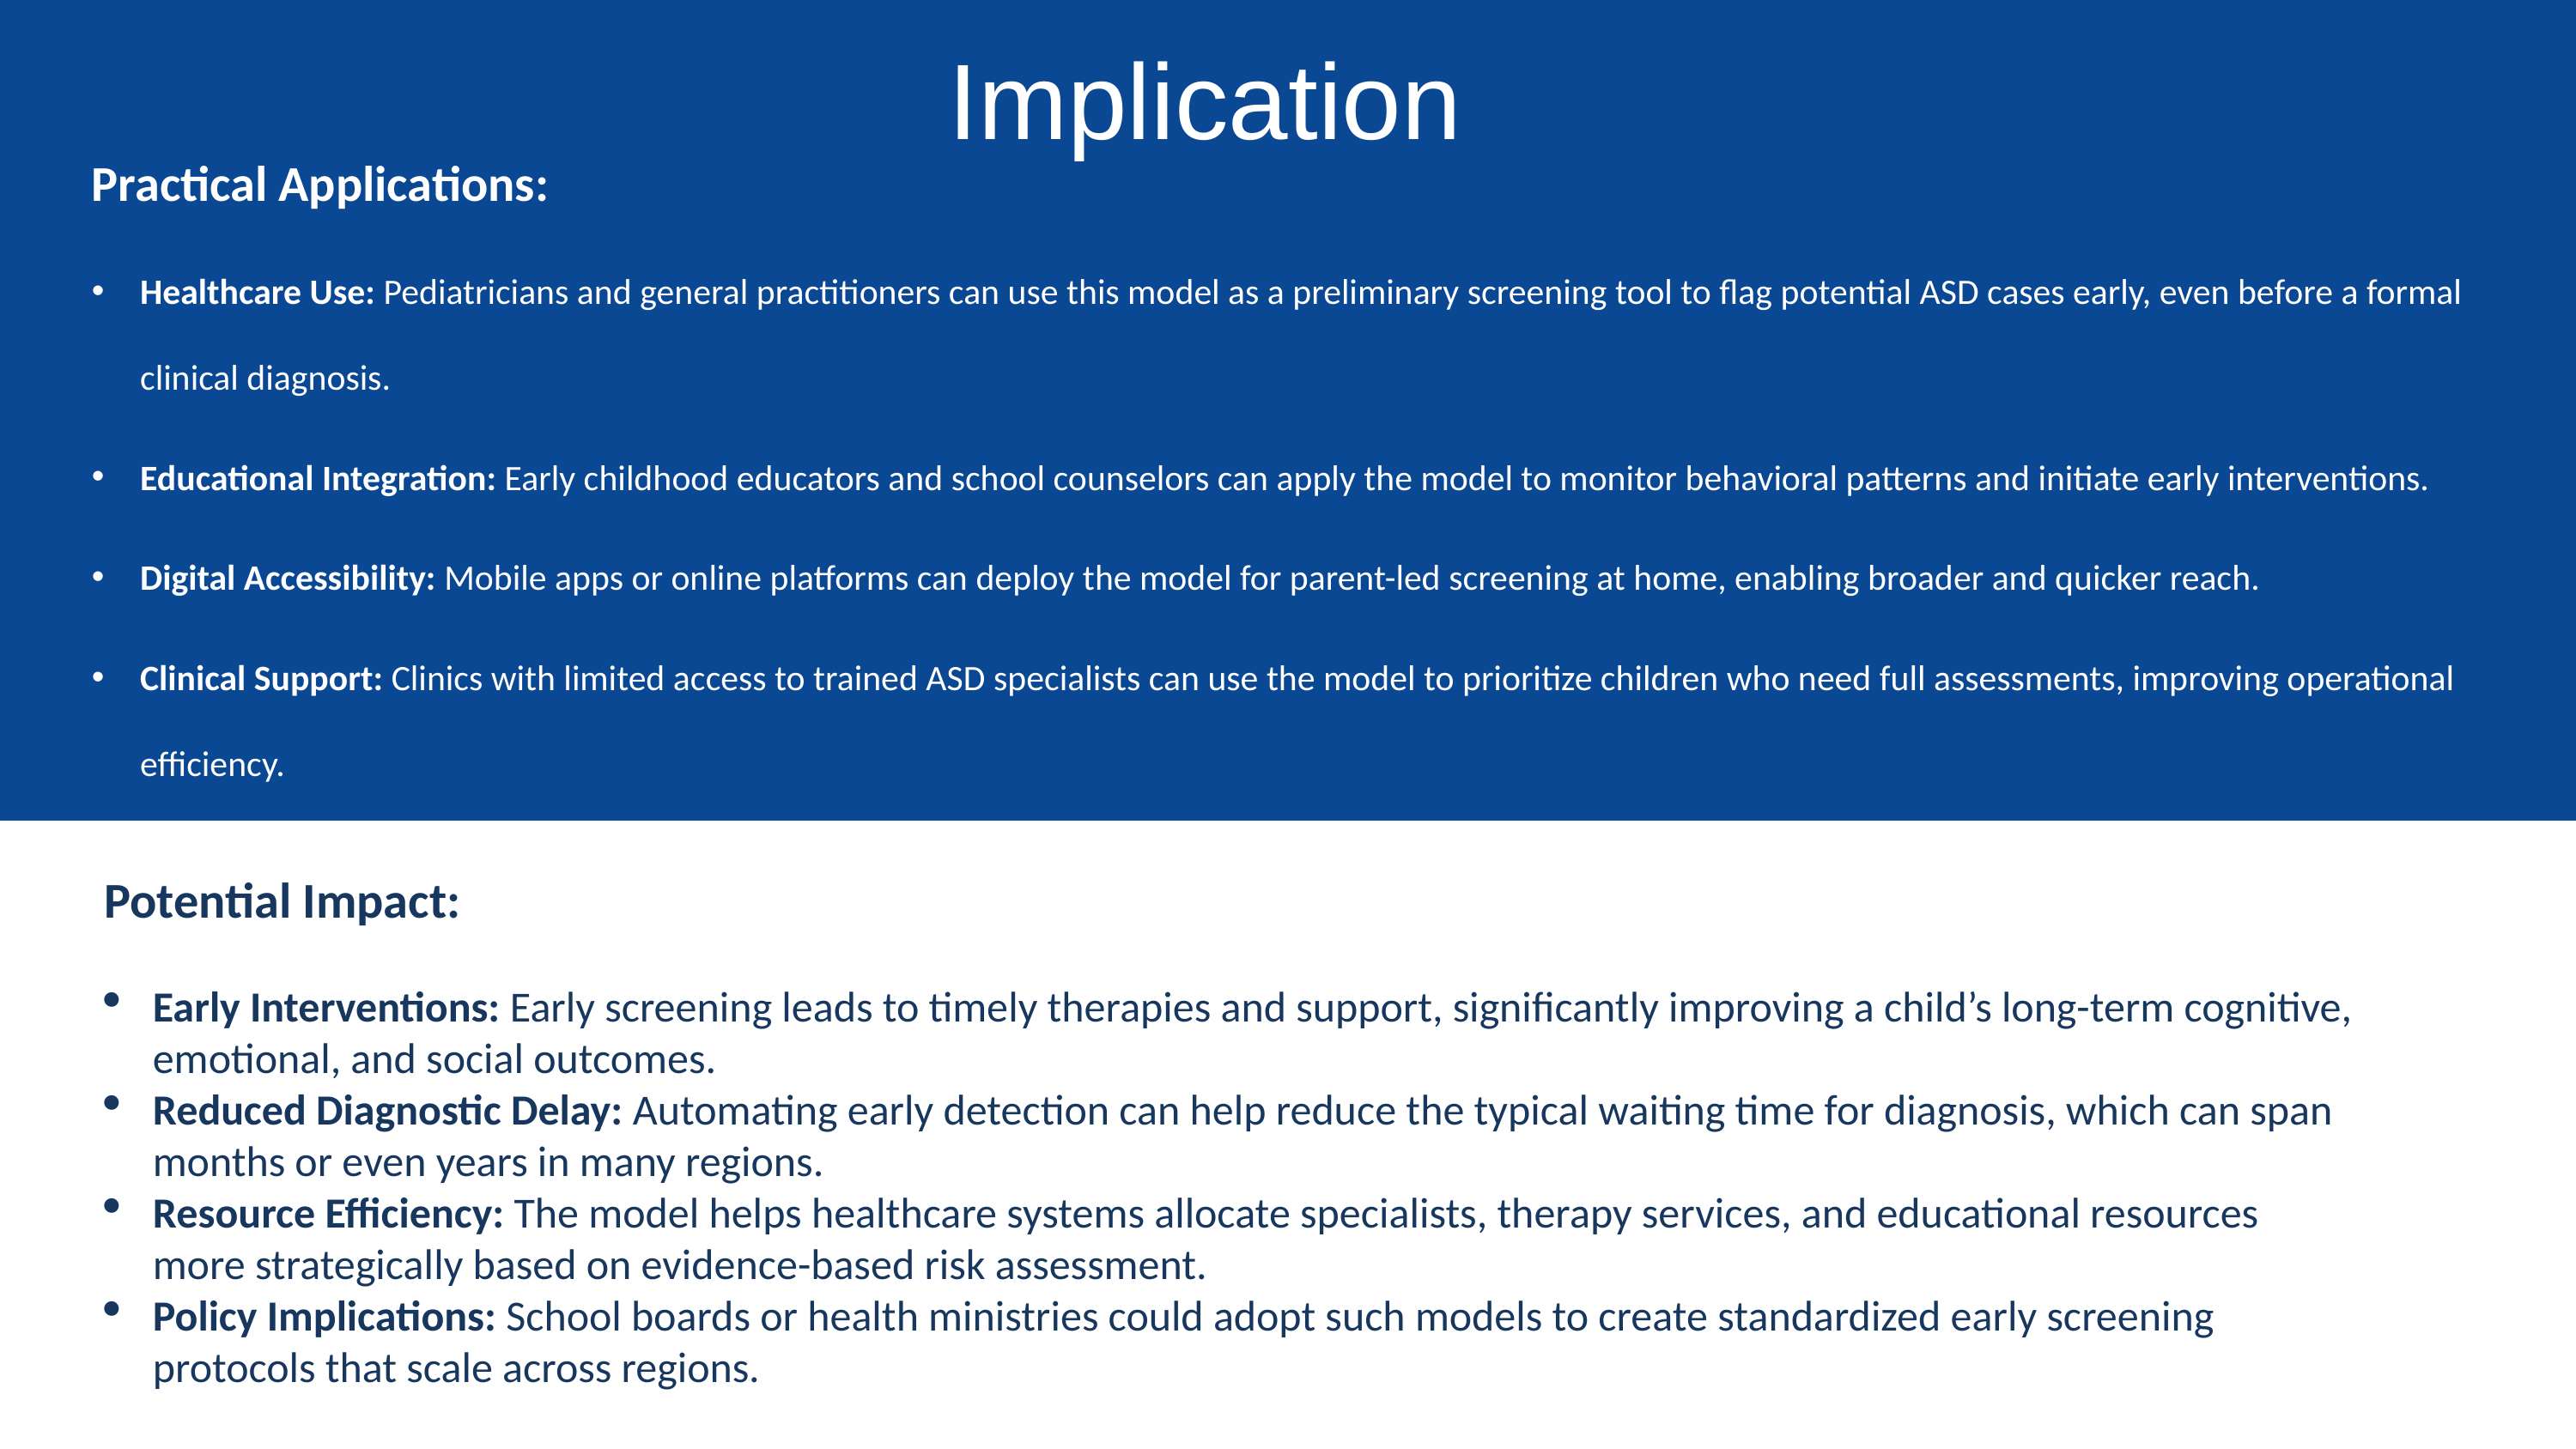

Implication
Practical Applications:
Healthcare Use: Pediatricians and general practitioners can use this model as a preliminary screening tool to flag potential ASD cases early, even before a formal clinical diagnosis.
Educational Integration: Early childhood educators and school counselors can apply the model to monitor behavioral patterns and initiate early interventions.
Digital Accessibility: Mobile apps or online platforms can deploy the model for parent-led screening at home, enabling broader and quicker reach.
Clinical Support: Clinics with limited access to trained ASD specialists can use the model to prioritize children who need full assessments, improving operational efficiency.

Potential Impact:

Early Interventions: Early screening leads to timely therapies and support, significantly improving a child’s long-term cognitive, emotional, and social outcomes.
Reduced Diagnostic Delay: Automating early detection can help reduce the typical waiting time for diagnosis, which can span months or even years in many regions.
Resource Efficiency: The model helps healthcare systems allocate specialists, therapy services, and educational resources more strategically based on evidence-based risk assessment.
Policy Implications: School boards or health ministries could adopt such models to create standardized early screening protocols that scale across regions.